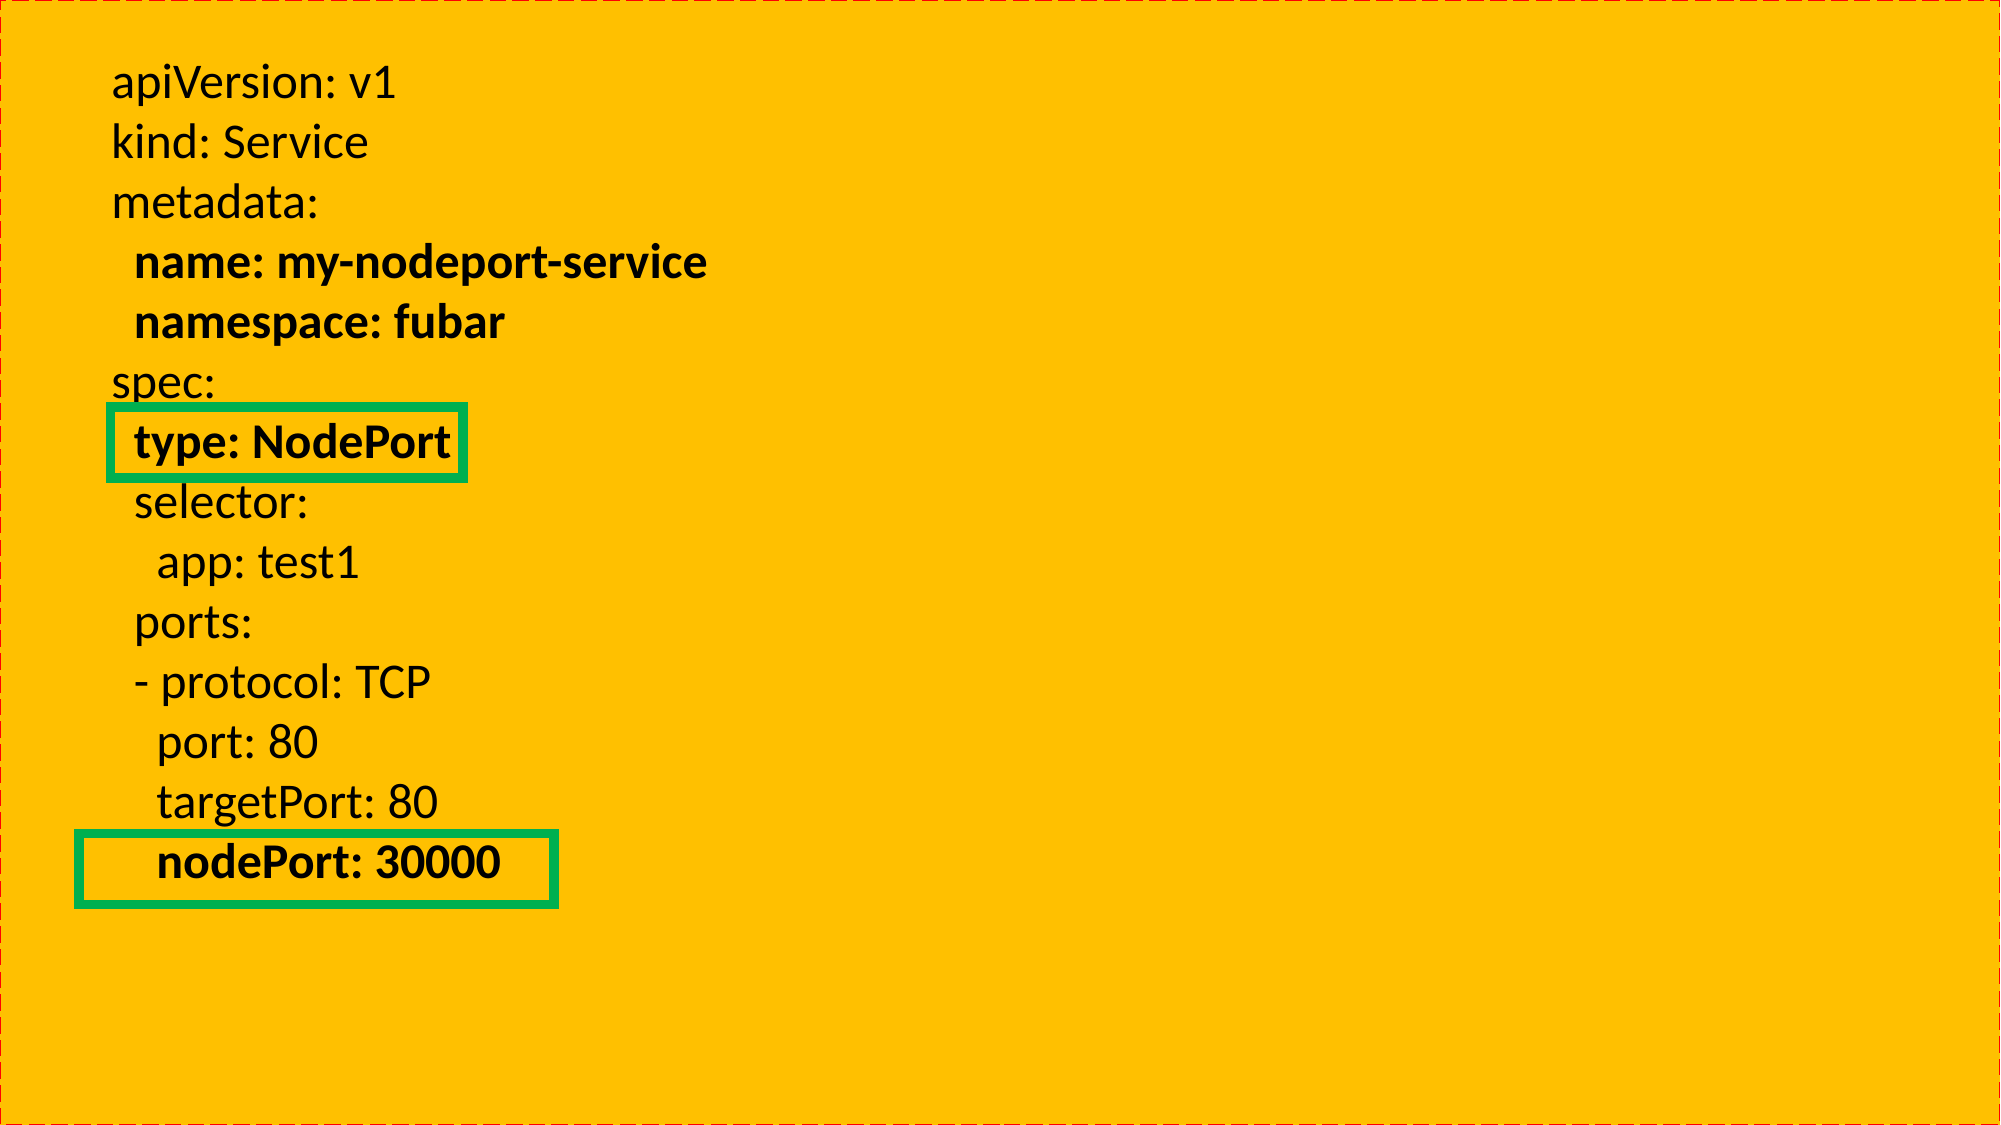

apiVersion: v1
kind: Service
metadata:
  name: my-nodeport-service
  namespace: fubar
spec:
  type: NodePort
  selector:
    app: test1
  ports:
  - protocol: TCP
    port: 80
    targetPort: 80
    nodePort: 30000